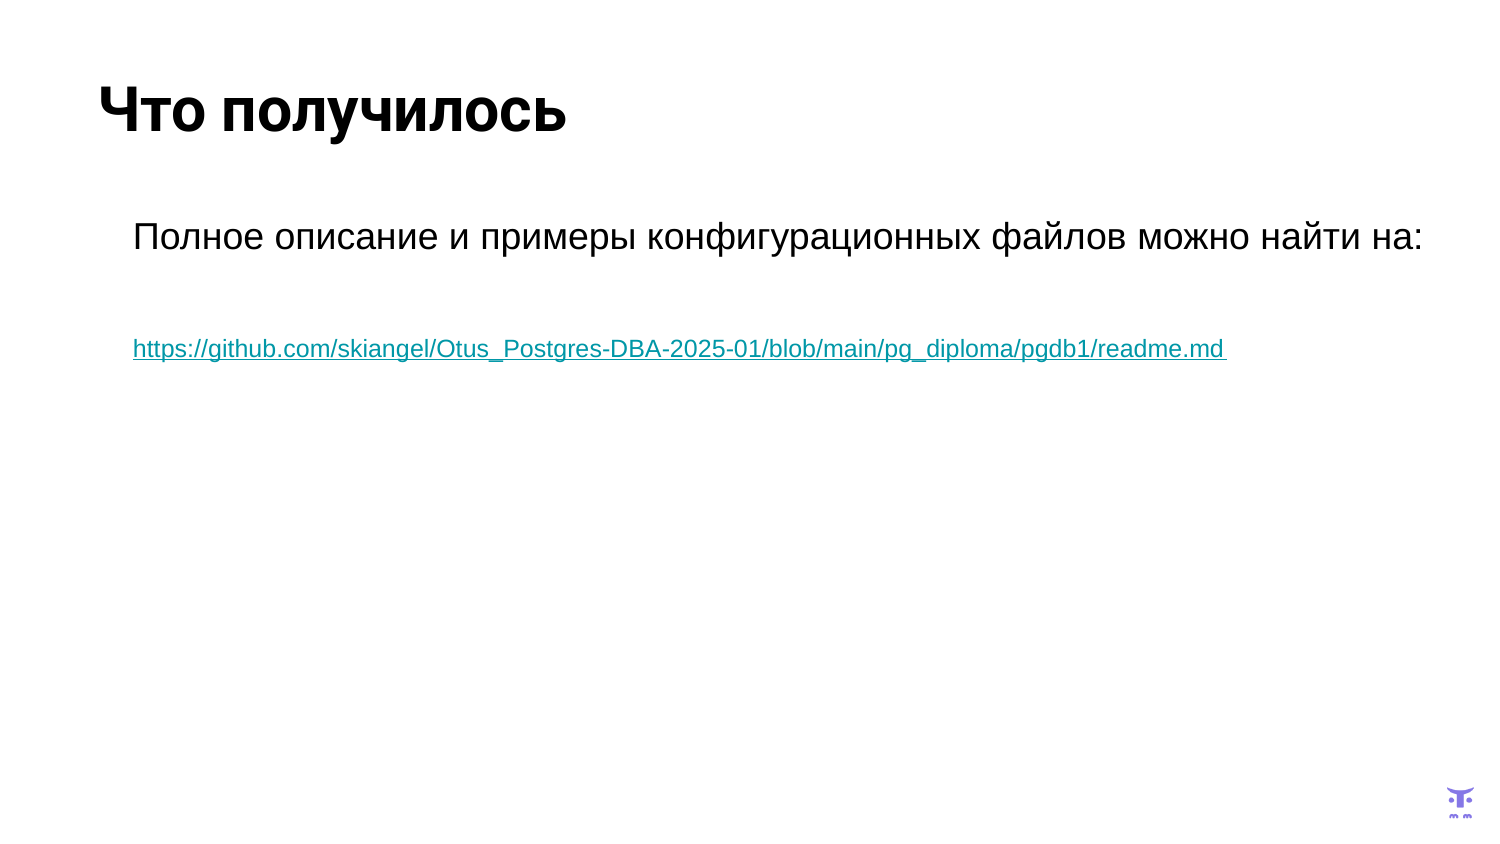

# Что получилось
Полное описание и примеры конфигурационных файлов можно найти на:
https://github.com/skiangel/Otus_Postgres-DBA-2025-01/blob/main/pg_diploma/pgdb1/readme.md